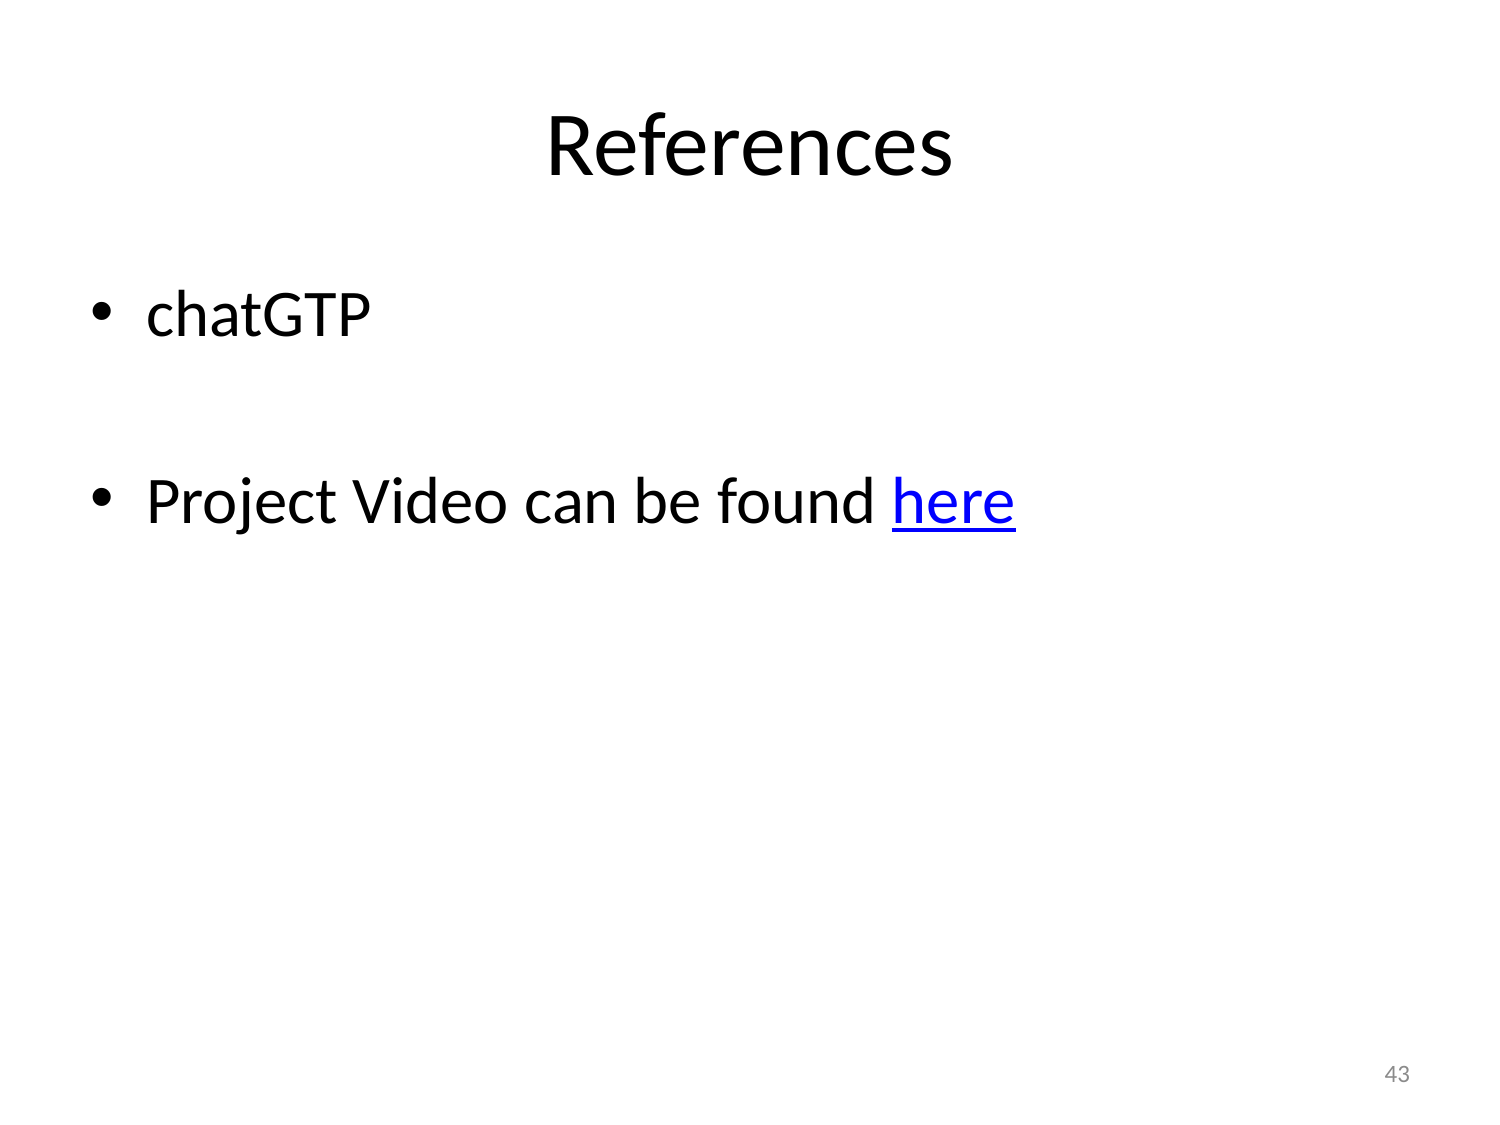

# References
chatGTP

Project Video can be found here
43